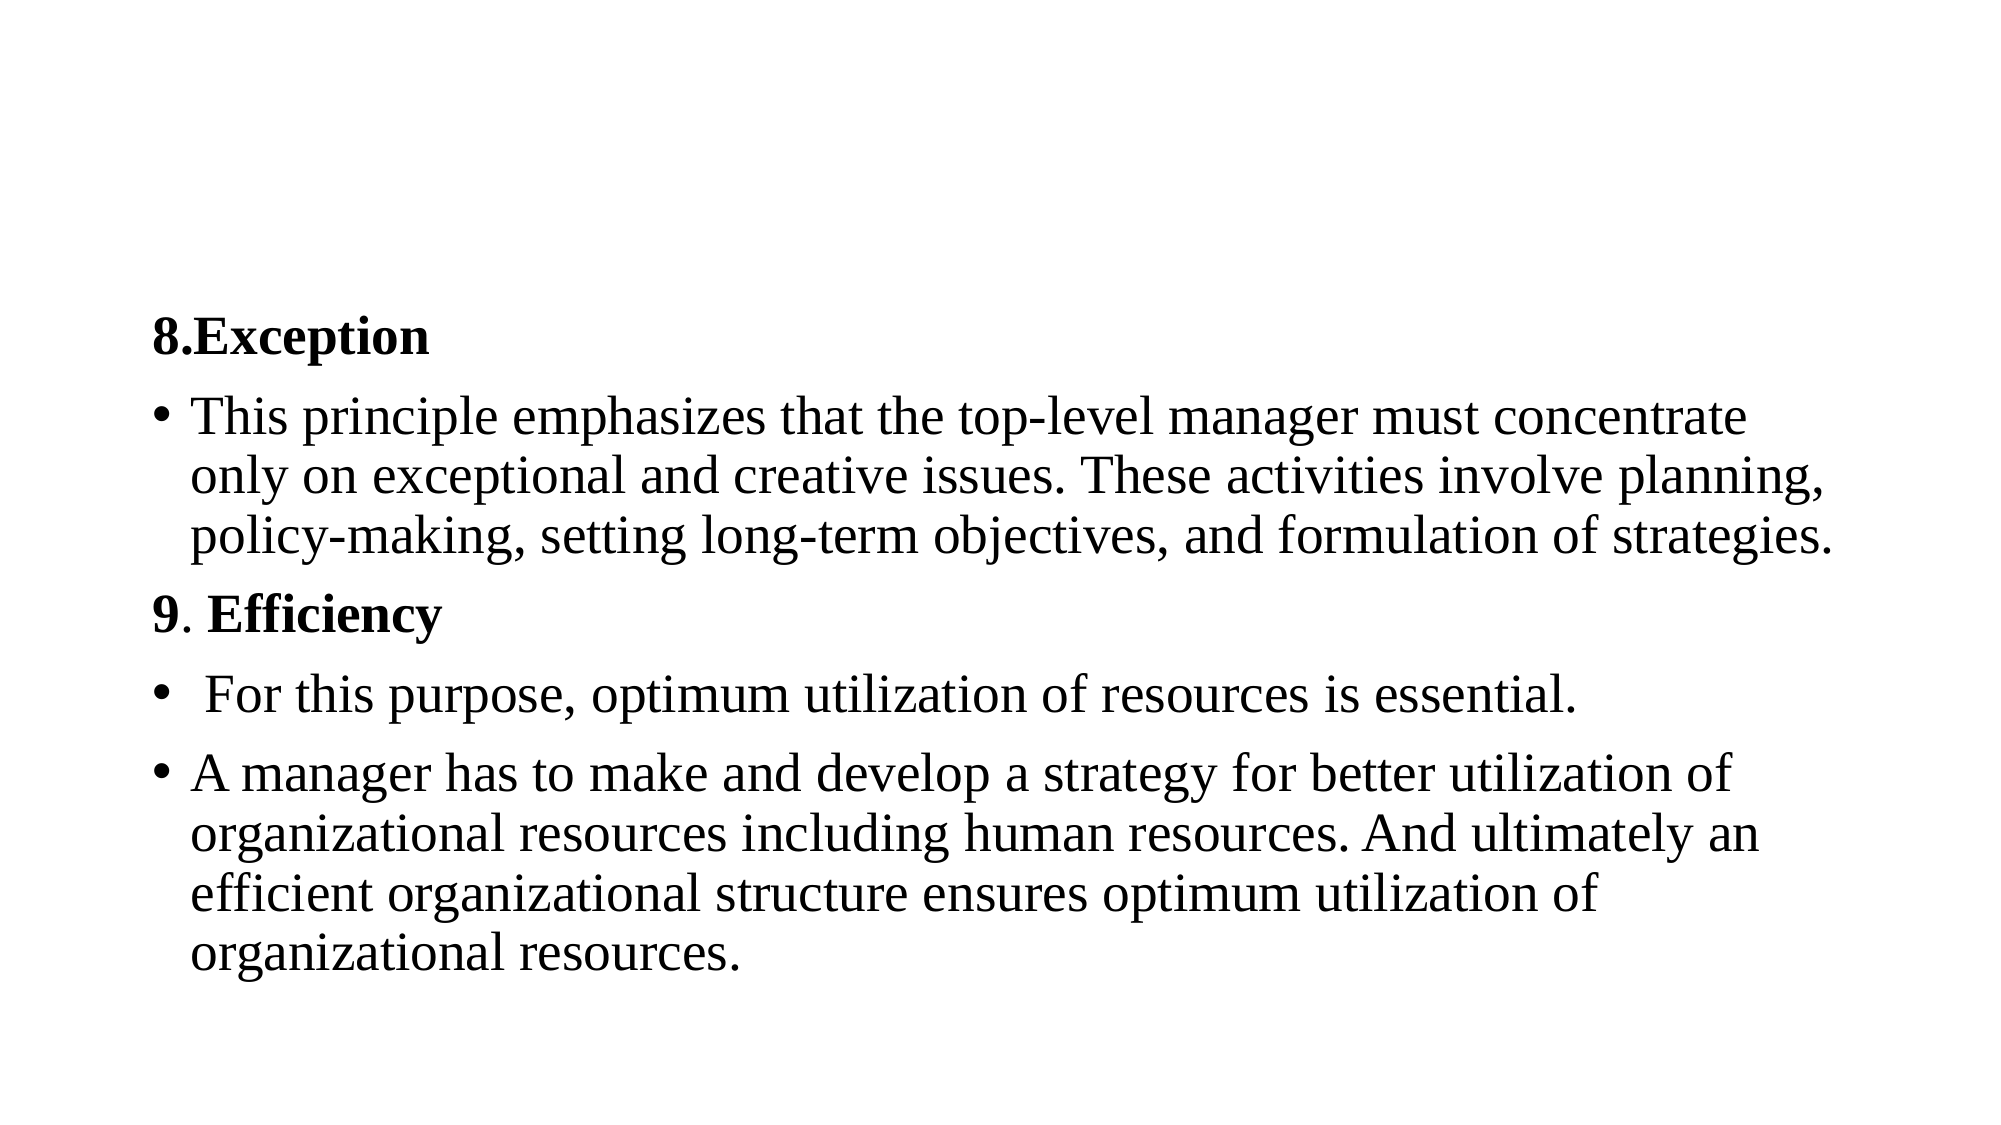

#
8.Exception
This principle emphasizes that the top-level manager must concentrate only on exceptional and creative issues. These activities involve planning, policy-making, setting long-term objectives, and formulation of strategies.
9. Efficiency
 For this purpose, optimum utilization of resources is essential.
A manager has to make and develop a strategy for better utilization of organizational resources including human resources. And ultimately an efficient organizational structure ensures optimum utilization of organizational resources.